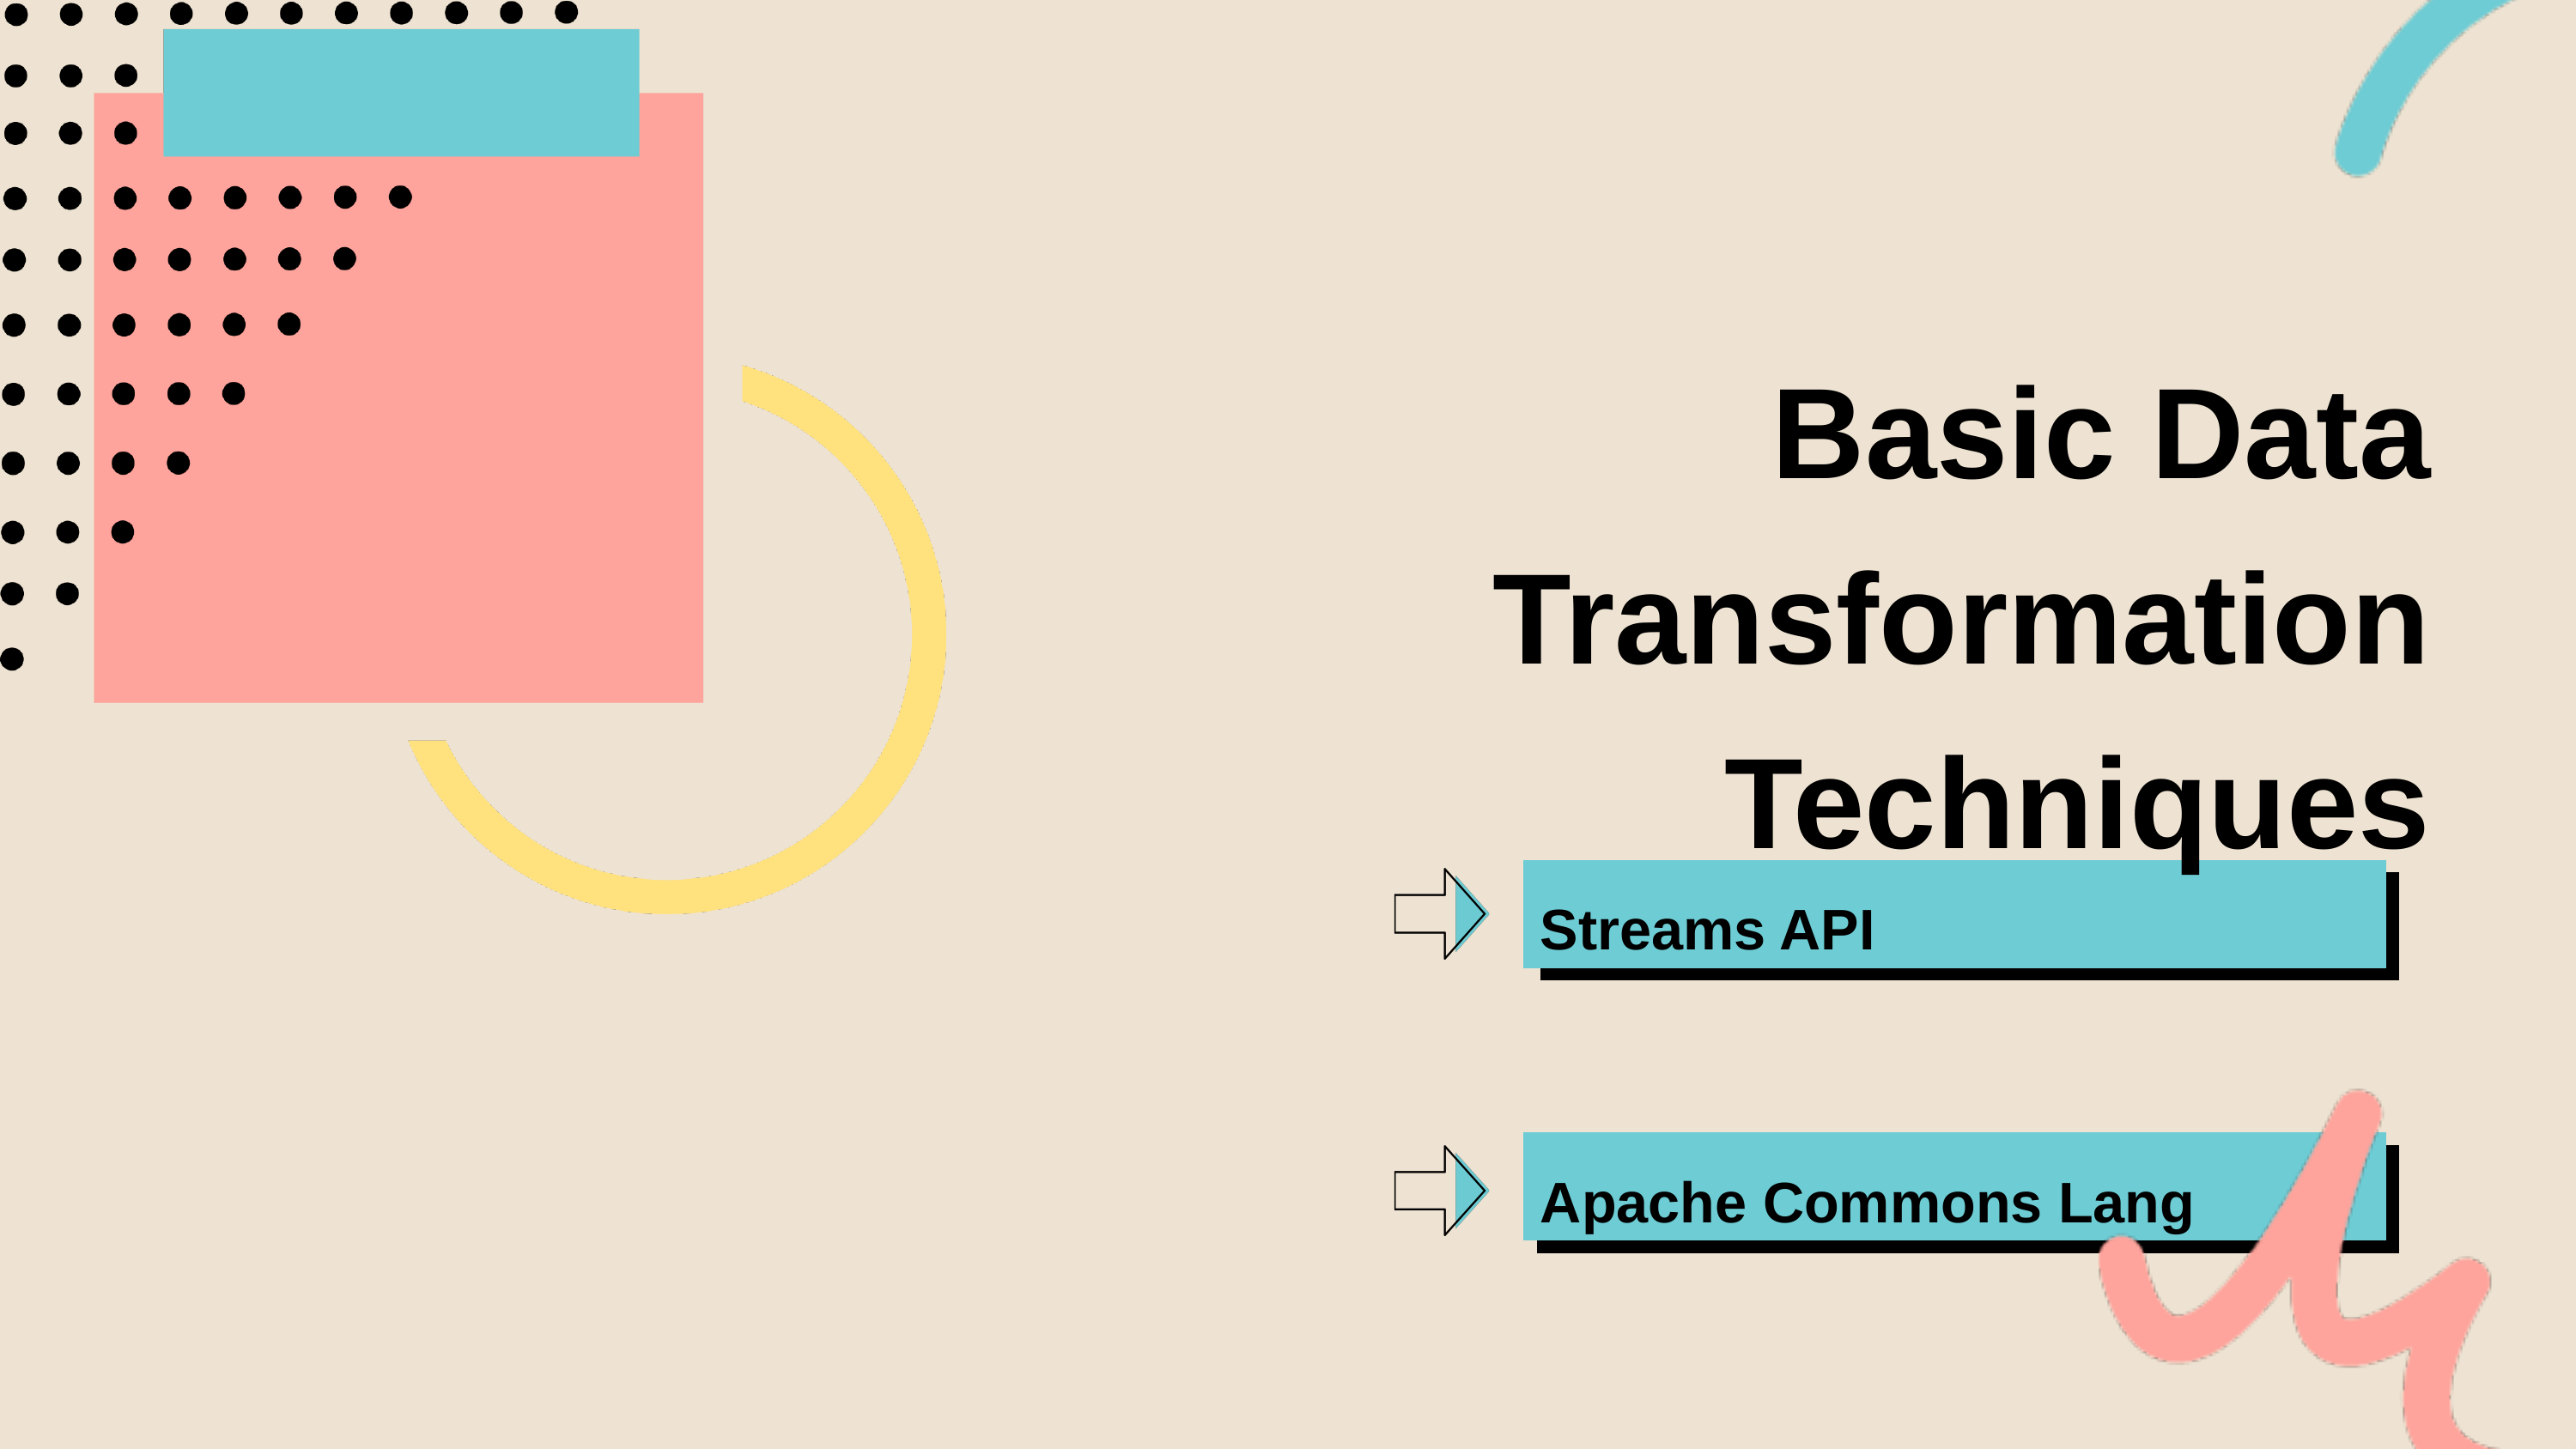

Basic Data Transformation Techniques

Streams API

Apache Commons Lang